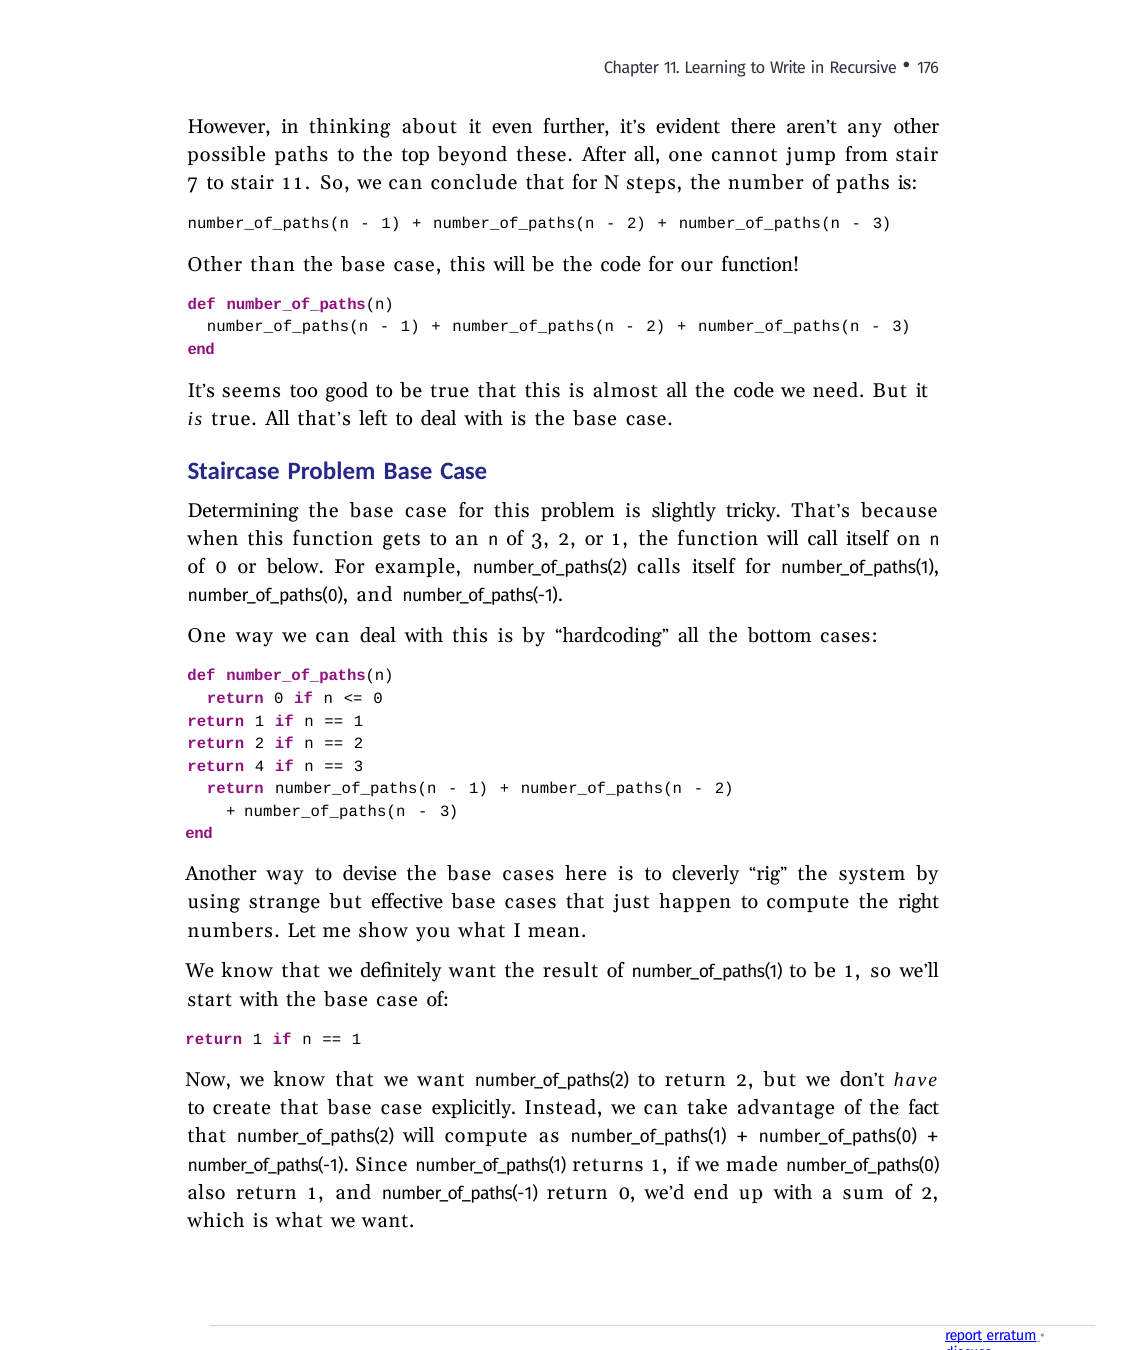

Chapter 11. Learning to Write in Recursive • 176

However, in thinking about it even further, it’s evident there aren’t any other possible paths to the top beyond these. After all, one cannot jump from stair 7 to stair 11. So, we can conclude that for N steps, the number of paths is:
number_of_paths(n - 1) + number_of_paths(n - 2) + number_of_paths(n - 3)

Other than the base case, this will be the code for our function!
def number_of_paths(n)
number_of_paths(n - 1) + number_of_paths(n - 2) + number_of_paths(n - 3)
end

It’s seems too good to be true that this is almost all the code we need. But it
is true. All that’s left to deal with is the base case.

Staircase Problem Base Case
Determining the base case for this problem is slightly tricky. That’s because when this function gets to an n of 3, 2, or 1, the function will call itself on n of 0 or below. For example, number_of_paths(2) calls itself for number_of_paths(1), number_of_paths(0), and number_of_paths(-1).
One way we can deal with this is by “hardcoding” all the bottom cases:
def number_of_paths(n) return 0 if n <= 0
return 1 if n == 1
return 2 if n == 2
return 4 if n == 3
return number_of_paths(n - 1) + number_of_paths(n - 2) + number_of_paths(n - 3)
end
Another way to devise the base cases here is to cleverly “rig” the system by using strange but effective base cases that just happen to compute the right numbers. Let me show you what I mean.
We know that we definitely want the result of number_of_paths(1) to be 1, so we’ll start with the base case of:
return 1 if n == 1
Now, we know that we want number_of_paths(2) to return 2, but we don’t have to create that base case explicitly. Instead, we can take advantage of the fact that number_of_paths(2) will compute as number_of_paths(1) + number_of_paths(0) + number_of_paths(-1). Since number_of_paths(1) returns 1, if we made number_of_paths(0) also return 1, and number_of_paths(-1) return 0, we’d end up with a sum of 2, which is what we want.
report erratum • discuss